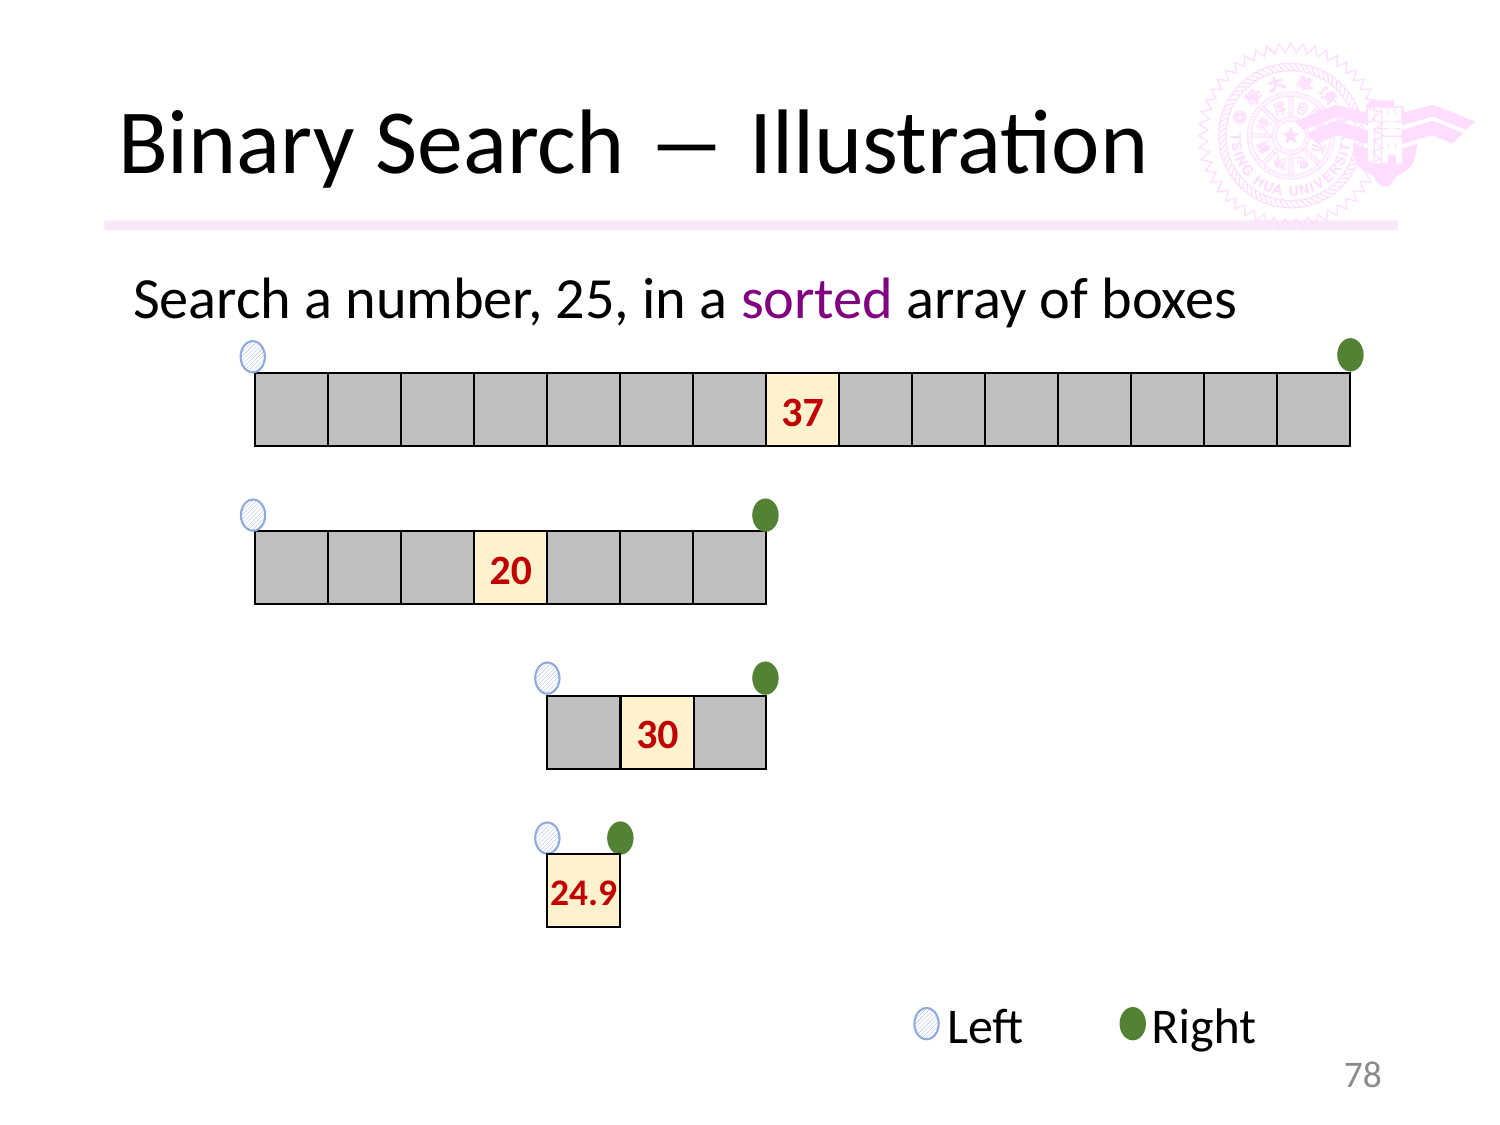

# Binary Search ― Illustration
Search a number, 25, in a sorted array of boxes

37

20

30

24.9
Left
Right

78